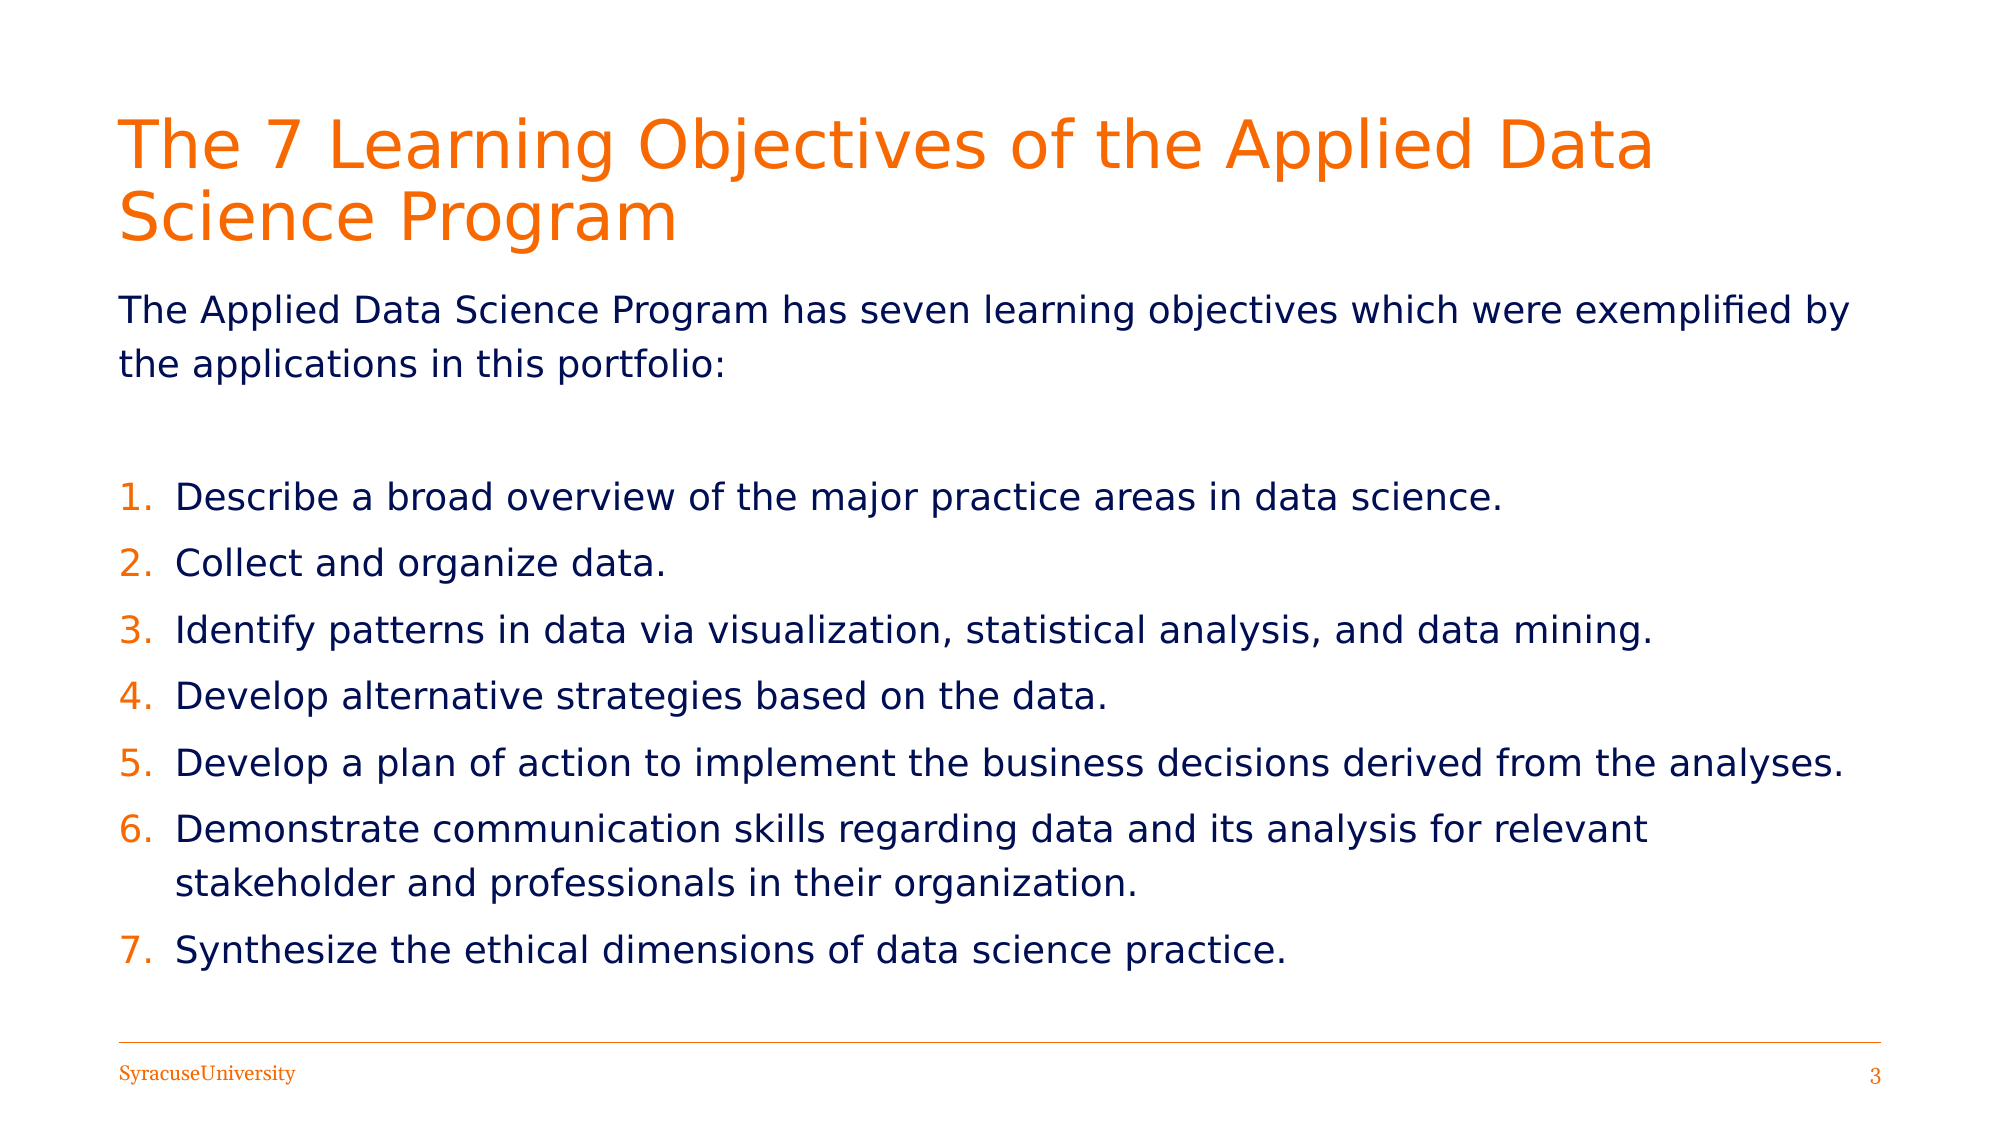

# The 7 Learning Objectives of the Applied Data Science Program
The Applied Data Science Program has seven learning objectives which were exemplified by the applications in this portfolio:

Describe a broad overview of the major practice areas in data science.
Collect and organize data.
Identify patterns in data via visualization, statistical analysis, and data mining.
Develop alternative strategies based on the data.
Develop a plan of action to implement the business decisions derived from the analyses.
Demonstrate communication skills regarding data and its analysis for relevant stakeholder and professionals in their organization.
Synthesize the ethical dimensions of data science practice.